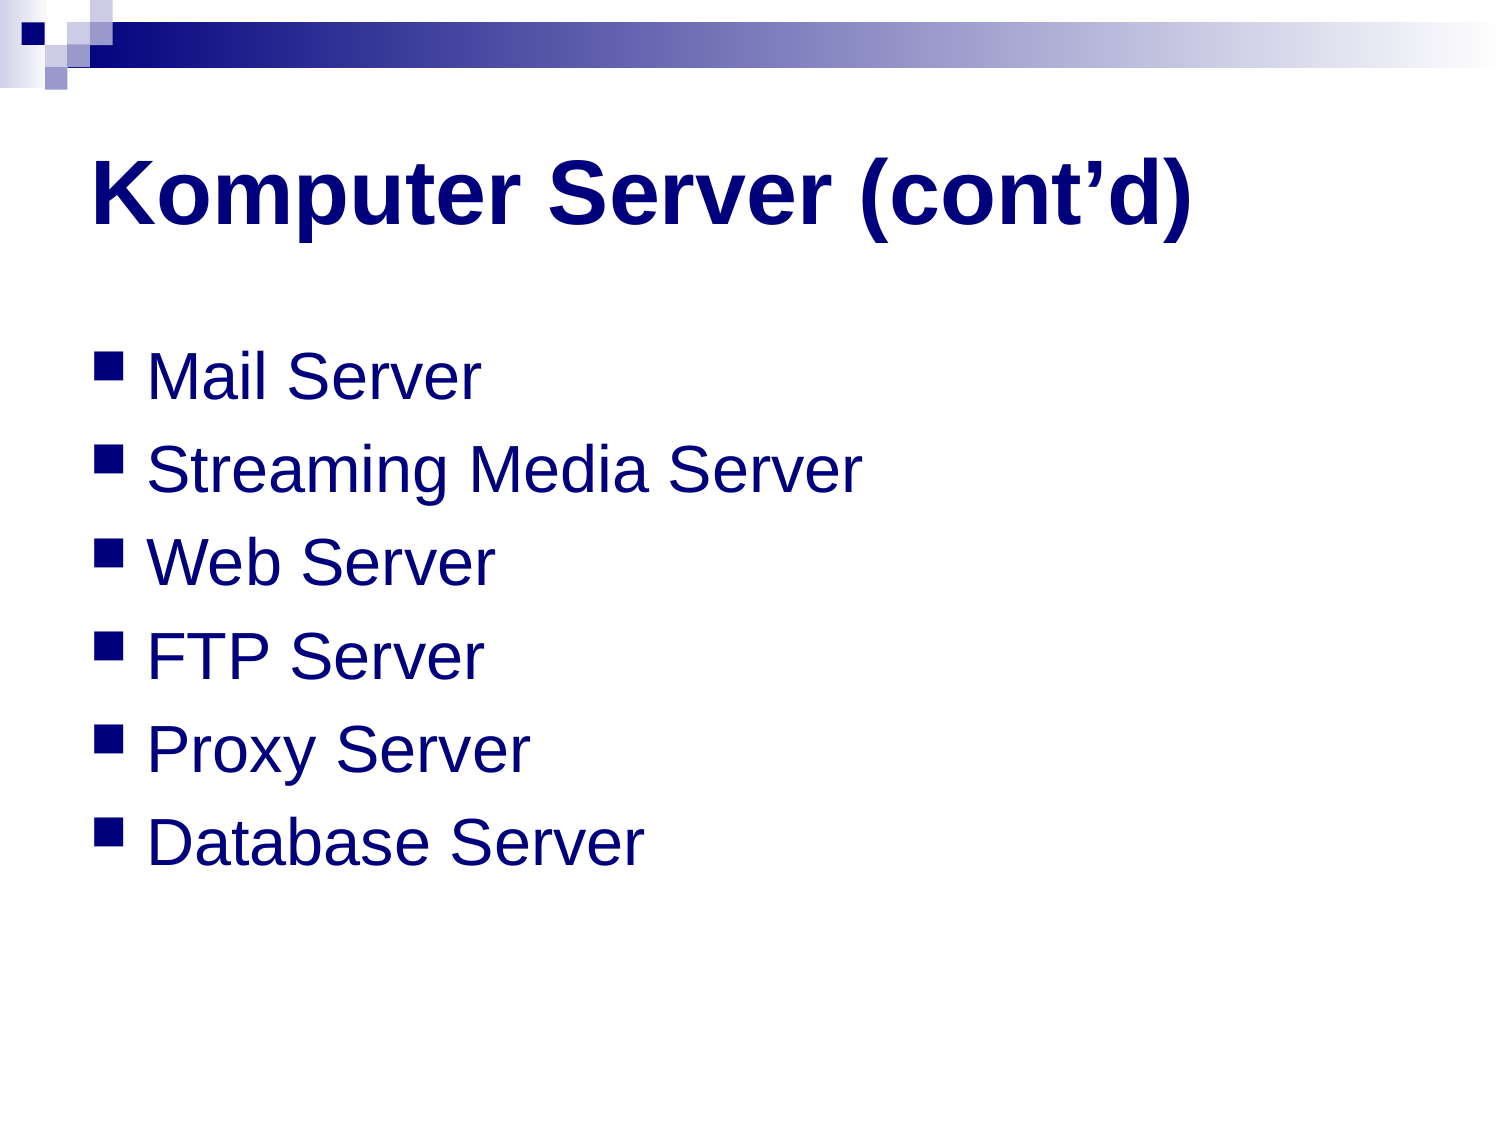

# Komputer Server (cont’d)
Mail Server
Streaming Media Server
Web Server
FTP Server
Proxy Server
Database Server